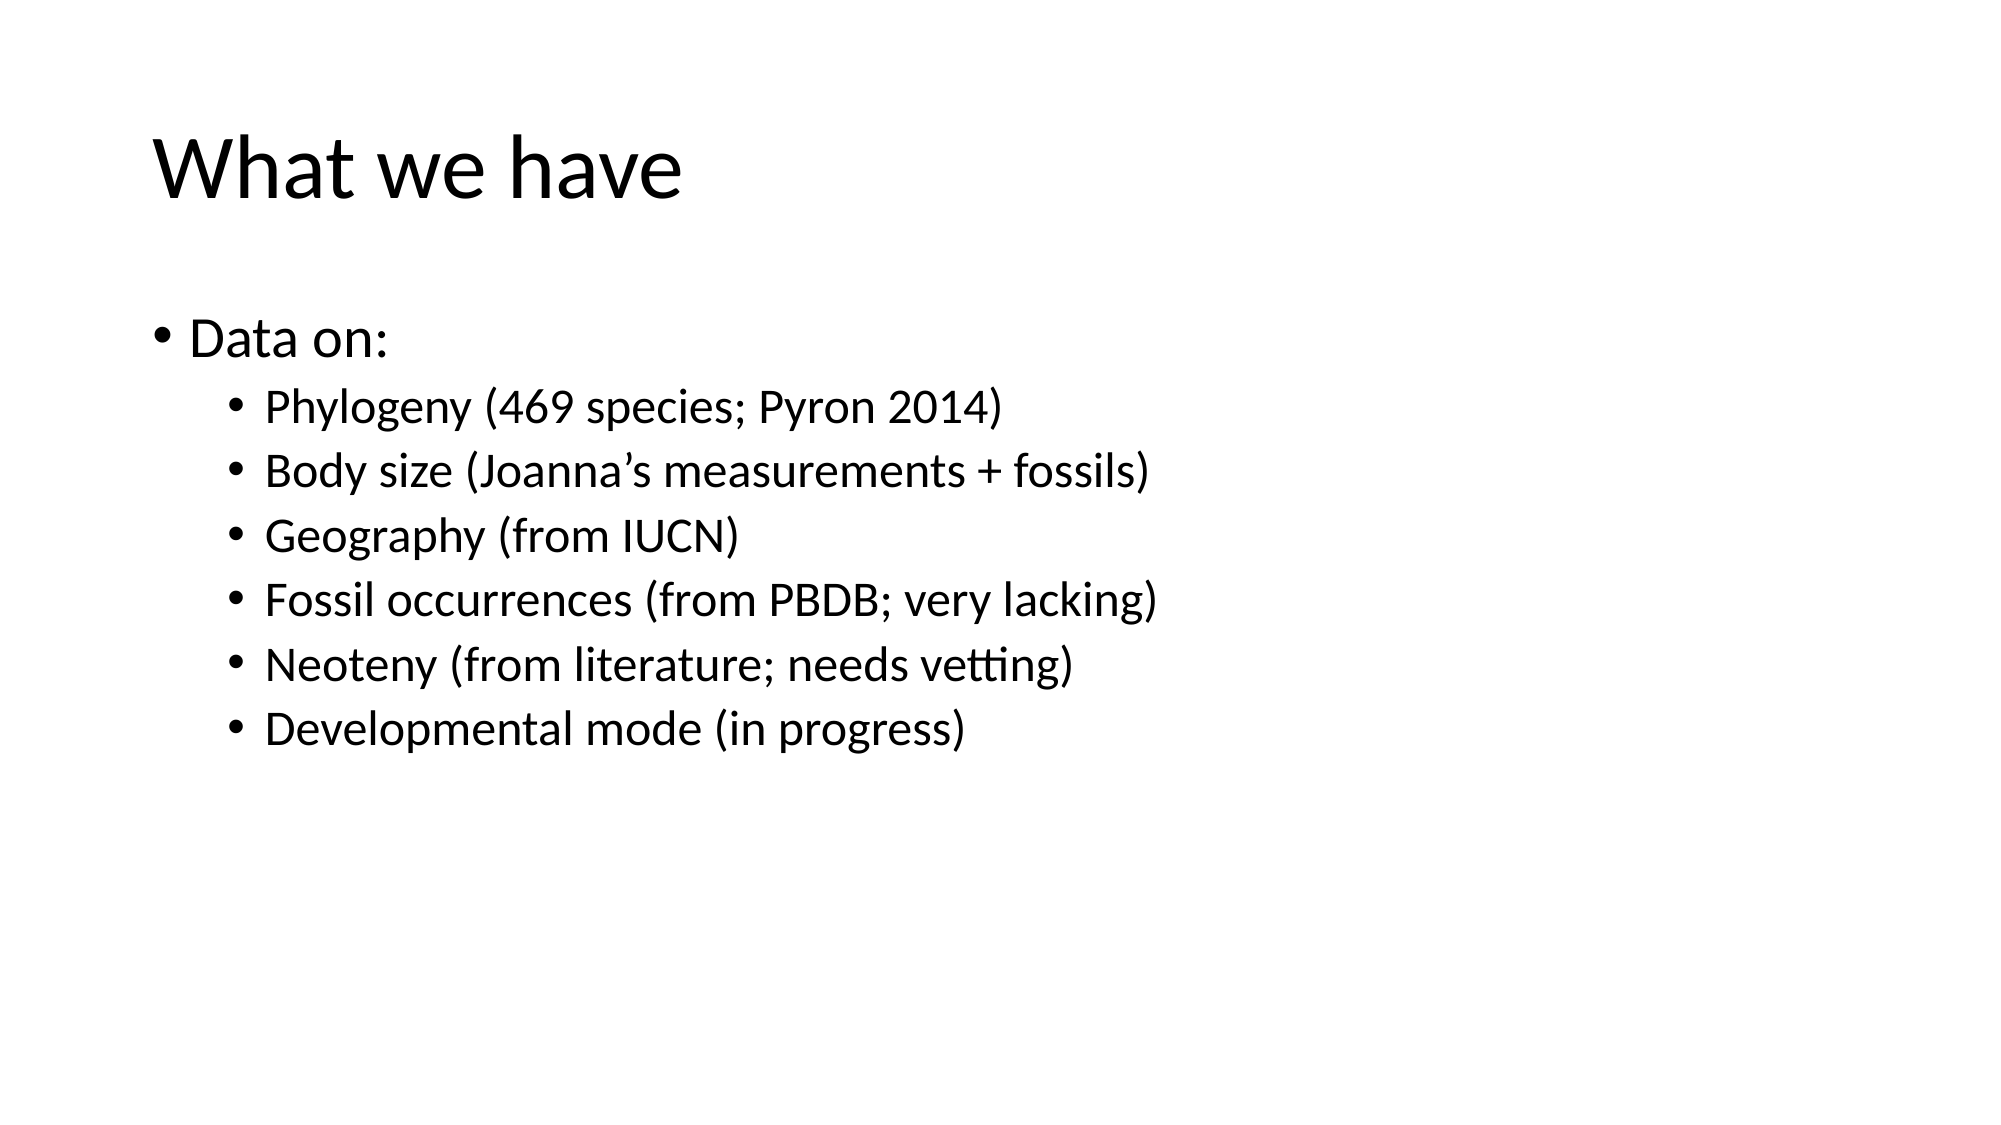

# What we have
Data on:
Phylogeny (469 species; Pyron 2014)
Body size (Joanna’s measurements + fossils)
Geography (from IUCN)
Fossil occurrences (from PBDB; very lacking)
Neoteny (from literature; needs vetting)
Developmental mode (in progress)